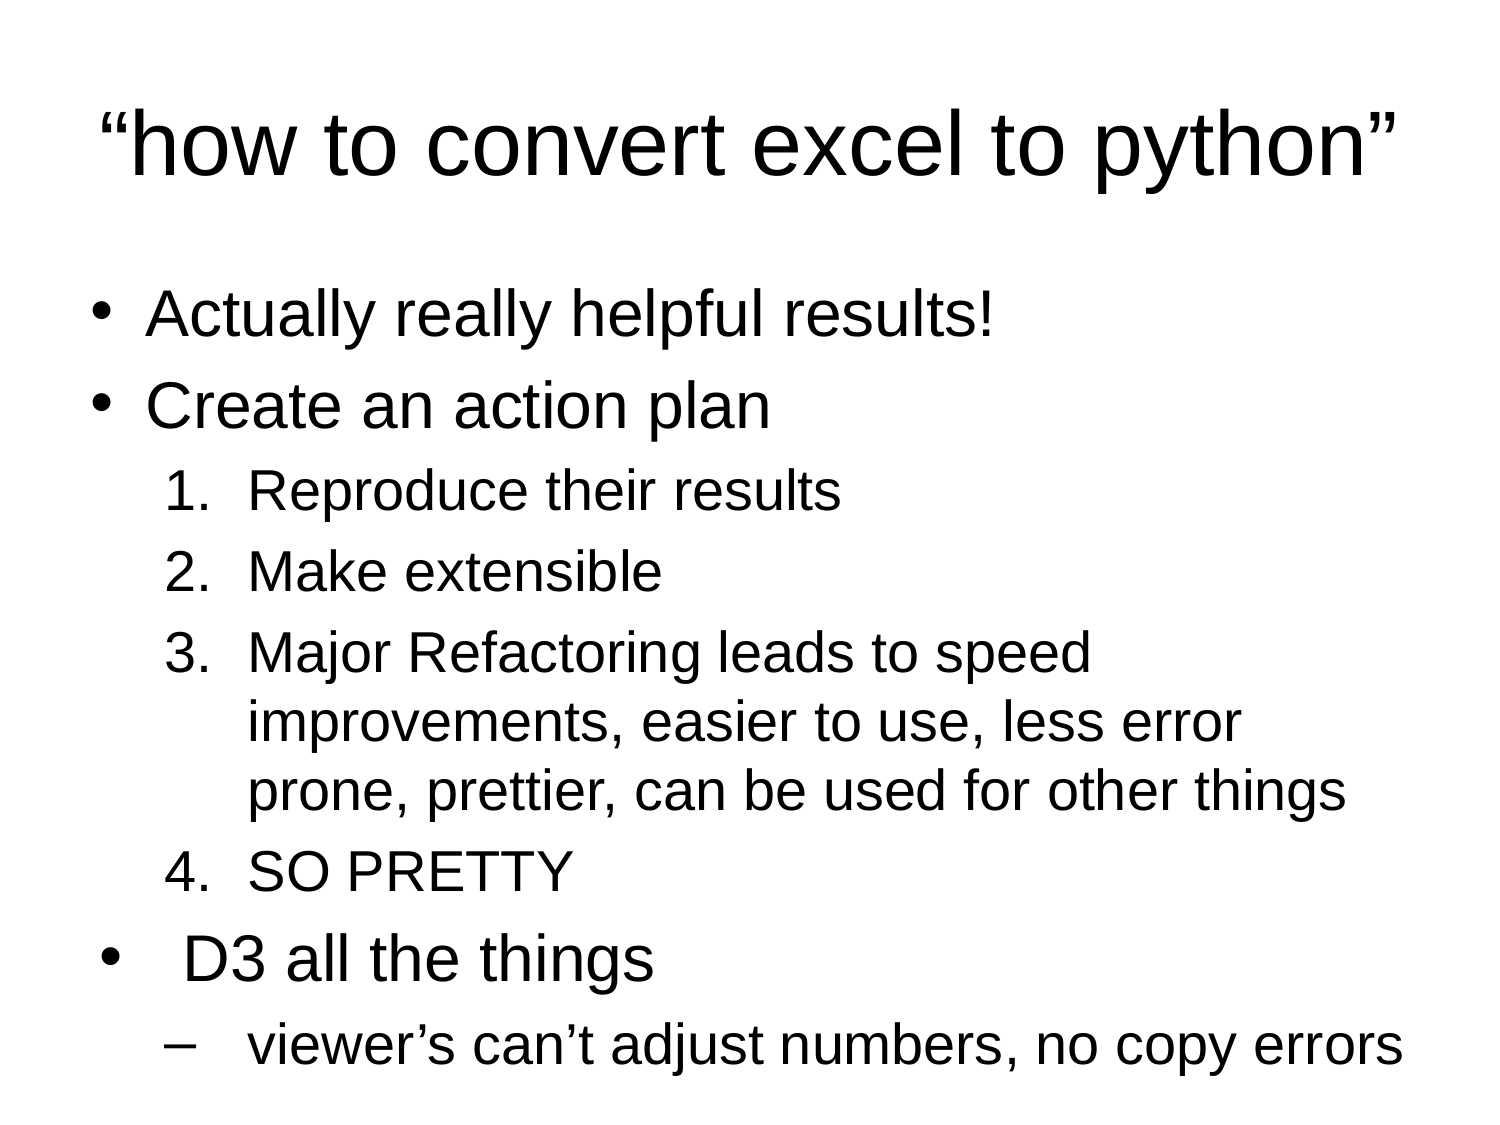

# “how to convert excel to python”
Actually really helpful results!
Create an action plan
Reproduce their results
Make extensible
Major Refactoring leads to speed improvements, easier to use, less error prone, prettier, can be used for other things
SO PRETTY
D3 all the things
viewer’s can’t adjust numbers, no copy errors